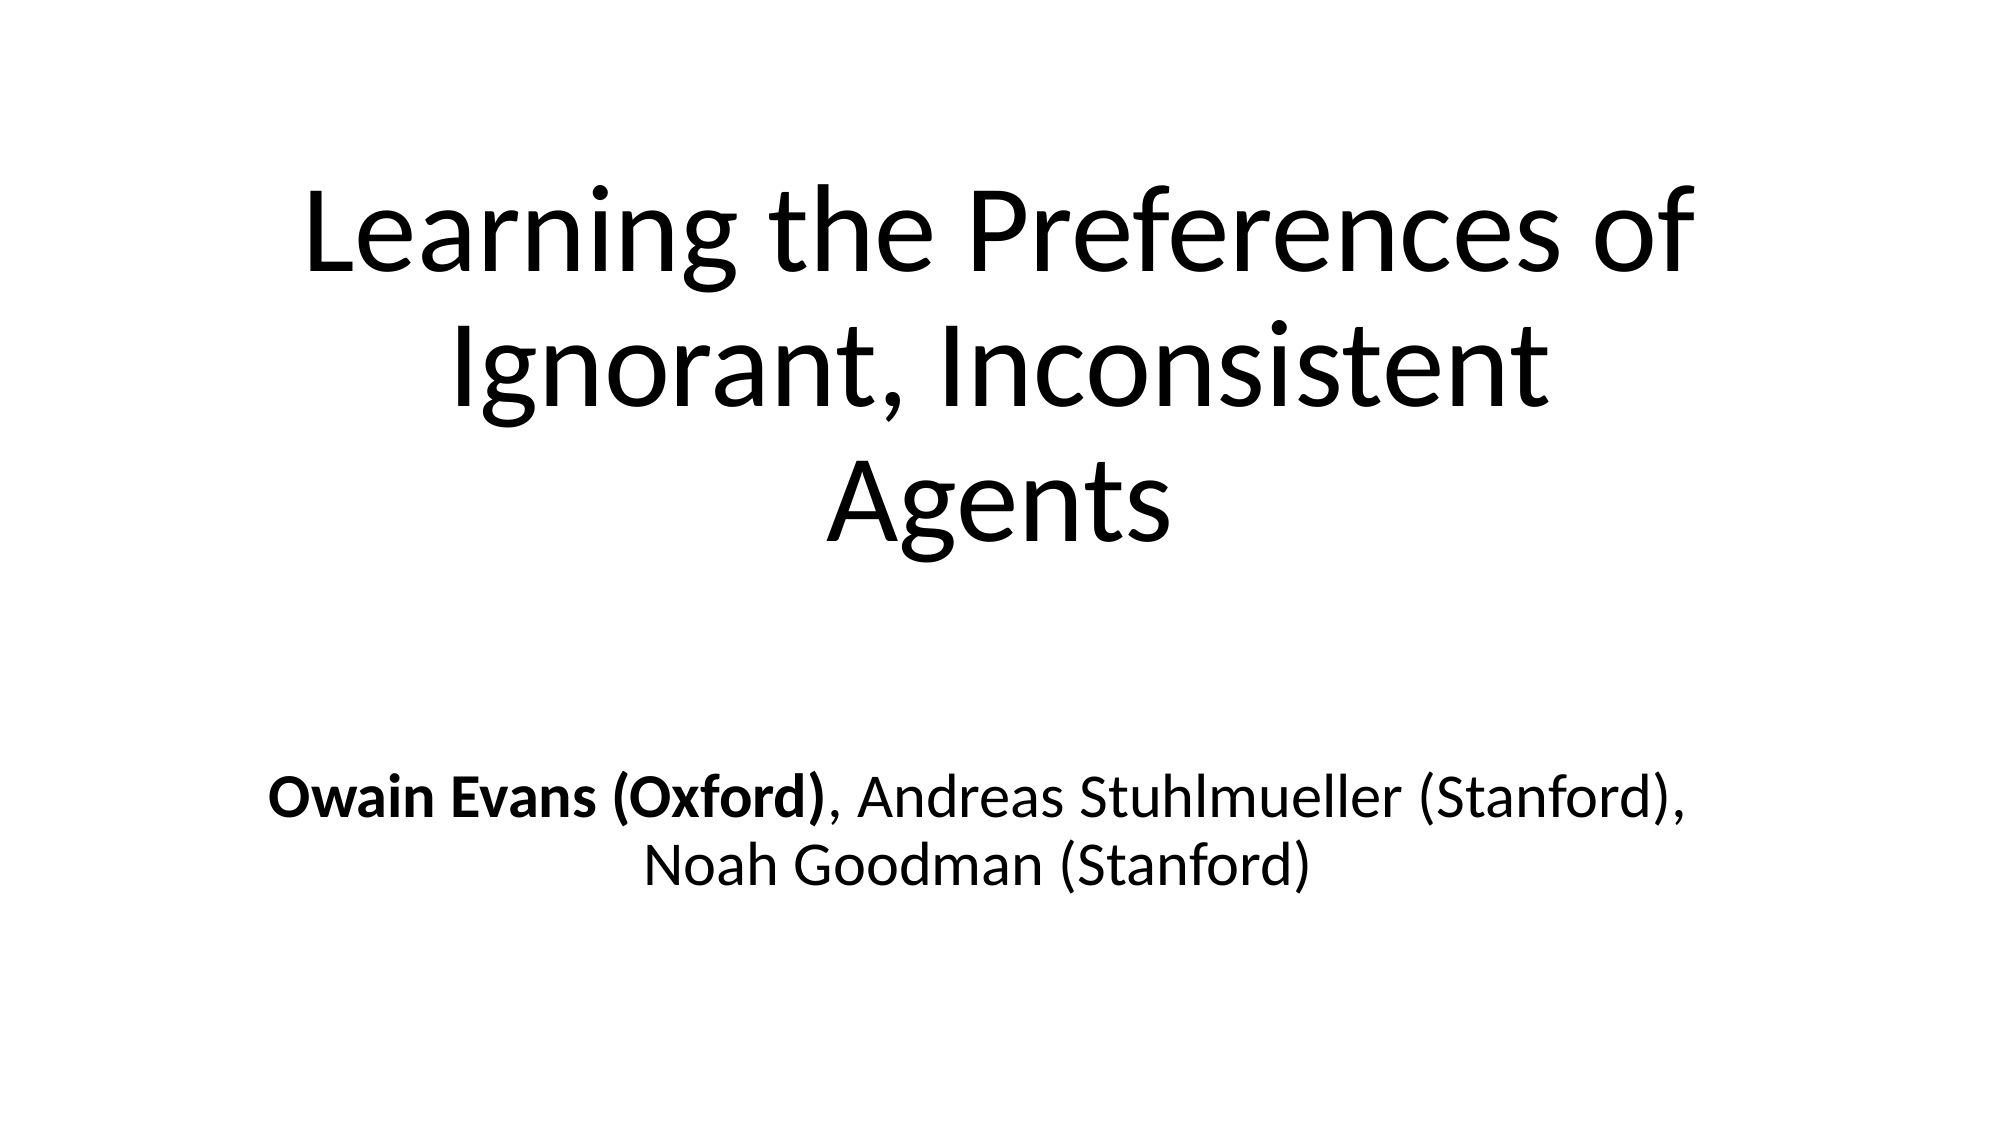

# Learning the Preferences of Ignorant, Inconsistent Agents
Owain Evans (Oxford), Andreas Stuhlmueller (Stanford), Noah Goodman (Stanford)